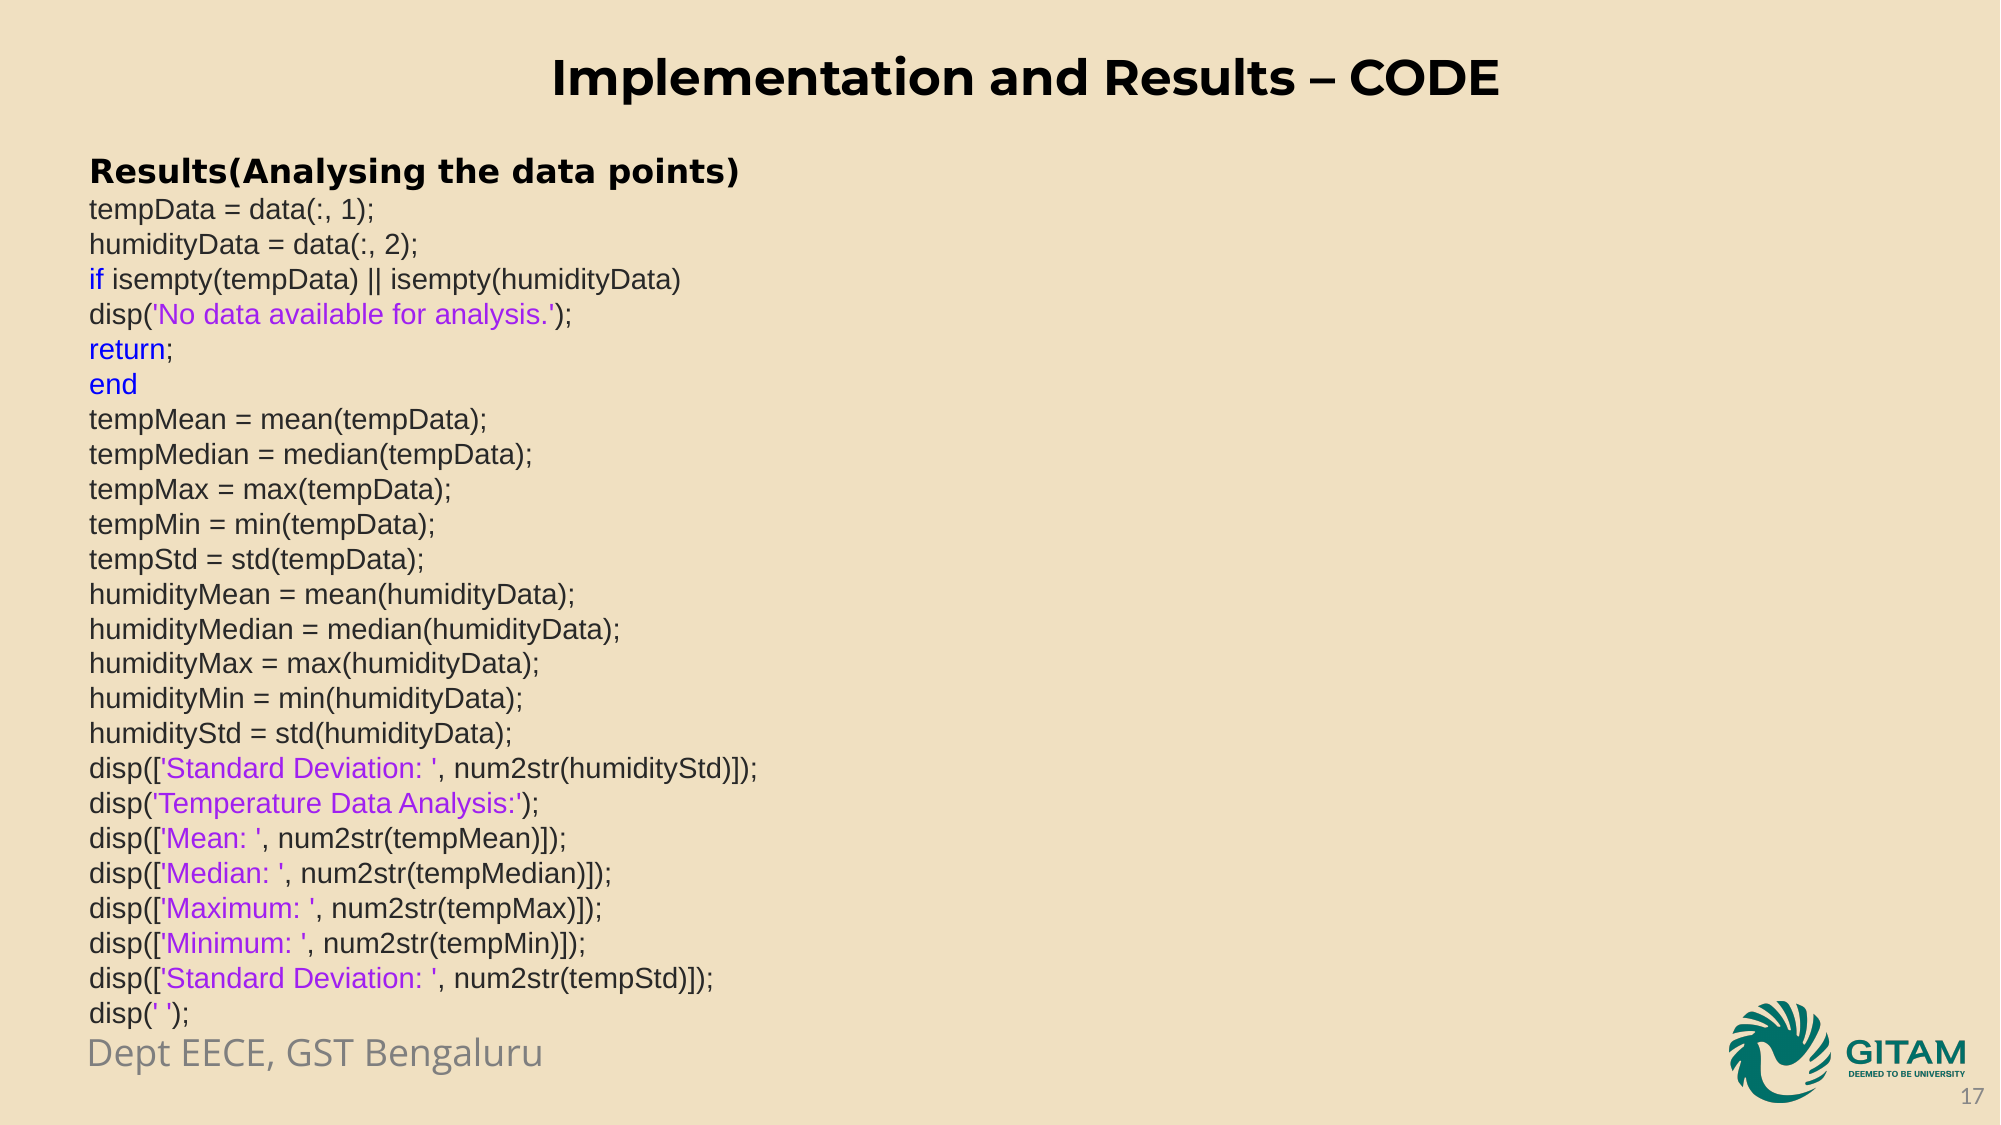

Implementation and Results – CODE
Results(Analysing the data points)
tempData = data(:, 1);
humidityData = data(:, 2);
if isempty(tempData) || isempty(humidityData)
disp('No data available for analysis.');
return;
end
tempMean = mean(tempData);
tempMedian = median(tempData);
tempMax = max(tempData);
tempMin = min(tempData);
tempStd = std(tempData);
humidityMean = mean(humidityData);
humidityMedian = median(humidityData);
humidityMax = max(humidityData);
humidityMin = min(humidityData);
humidityStd = std(humidityData);
disp(['Standard Deviation: ', num2str(humidityStd)]);
disp('Temperature Data Analysis:');
disp(['Mean: ', num2str(tempMean)]);
disp(['Median: ', num2str(tempMedian)]);
disp(['Maximum: ', num2str(tempMax)]);
disp(['Minimum: ', num2str(tempMin)]);
disp(['Standard Deviation: ', num2str(tempStd)]);
disp(' ');

17